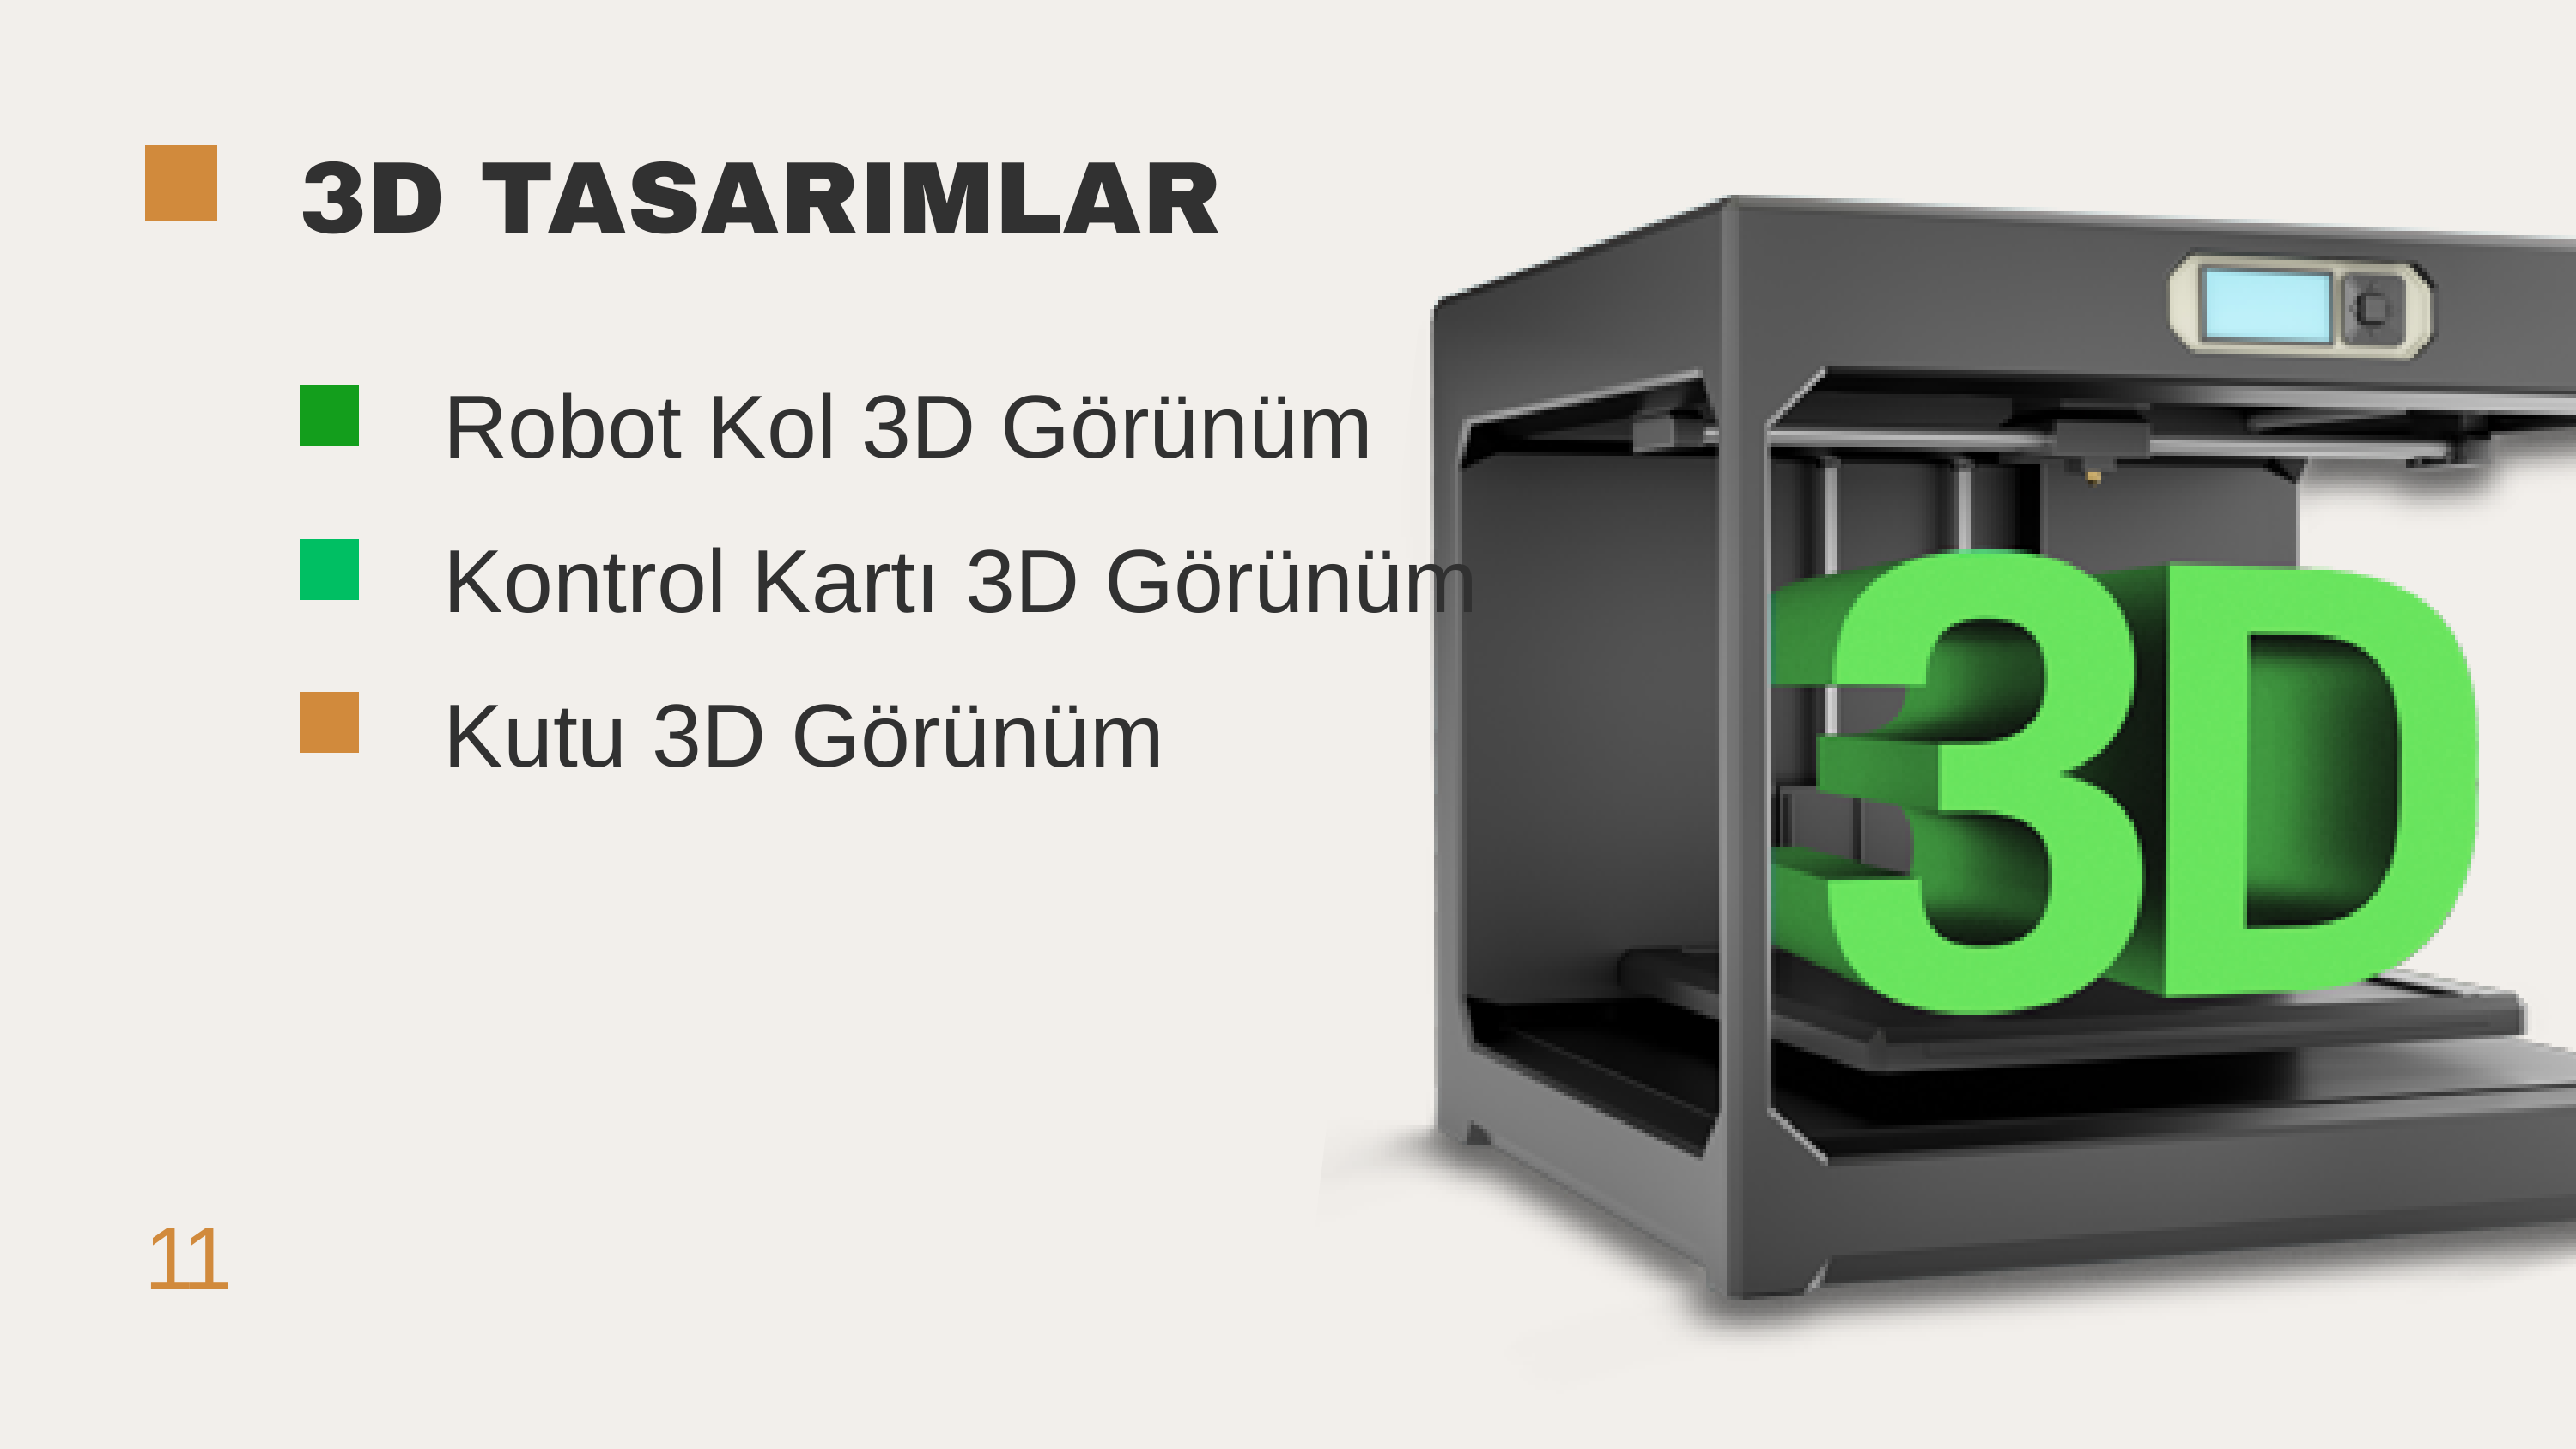

3D TASARIMLAR

Robot Kol 3D Görünüm

Kontrol Kartı 3D Görünüm

Kutu 3D Görünüm

11